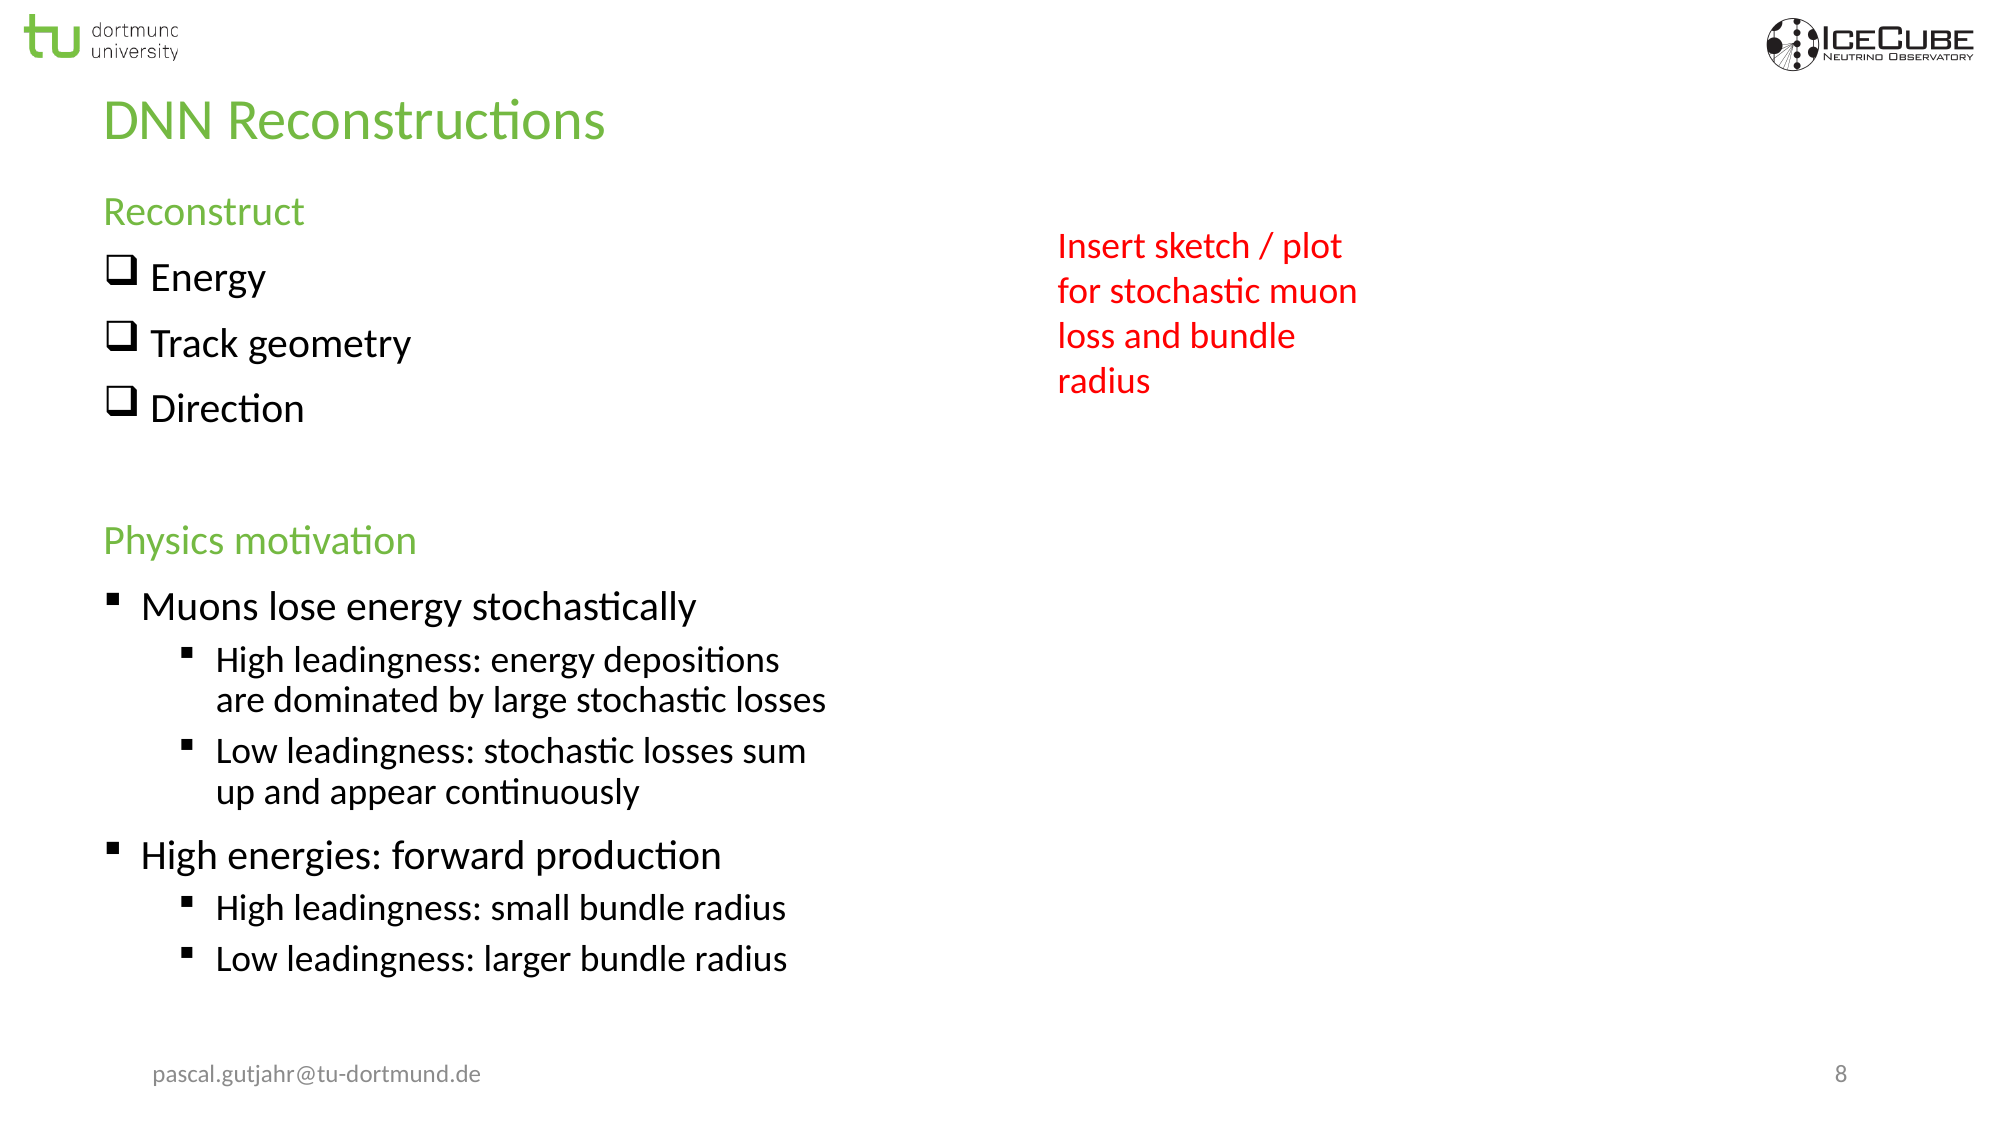

# DNN Reconstructions
Reconstruct
 Energy
 Track geometry
 Direction

Physics motivation
Muons lose energy stochastically
High leadingness: energy depositions
are dominated by large stochastic losses
Low leadingness: stochastic losses sum
up and appear continuously
High energies: forward production
High leadingness: small bundle radius
Low leadingness: larger bundle radius
Insert sketch / plot for stochastic muon loss and bundle radius
pascal.gutjahr@tu-dortmund.de
8